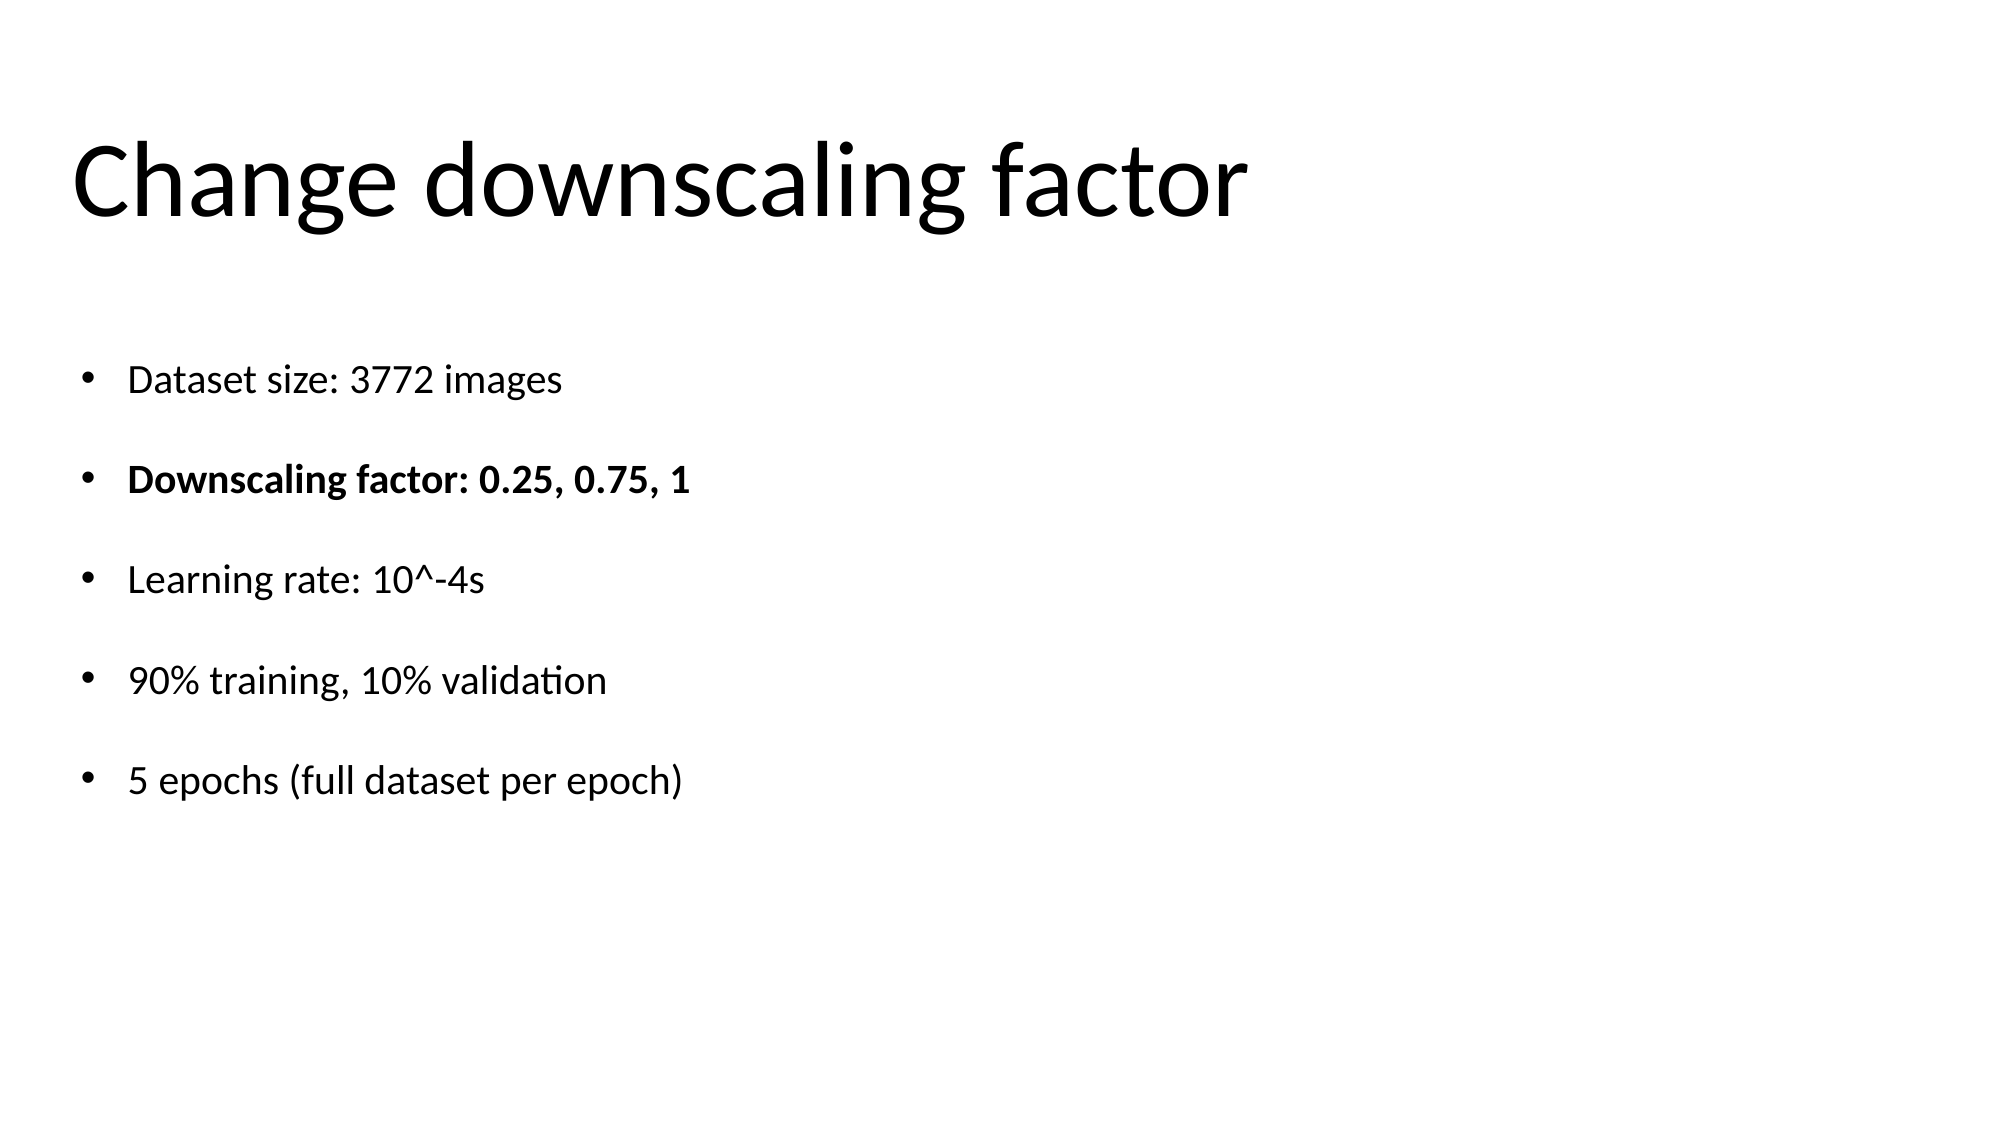

Change downscaling factor
Dataset size: 3772 images
Downscaling factor: 0.25, 0.75, 1
Learning rate: 10^-4s
90% training, 10% validation
5 epochs (full dataset per epoch)